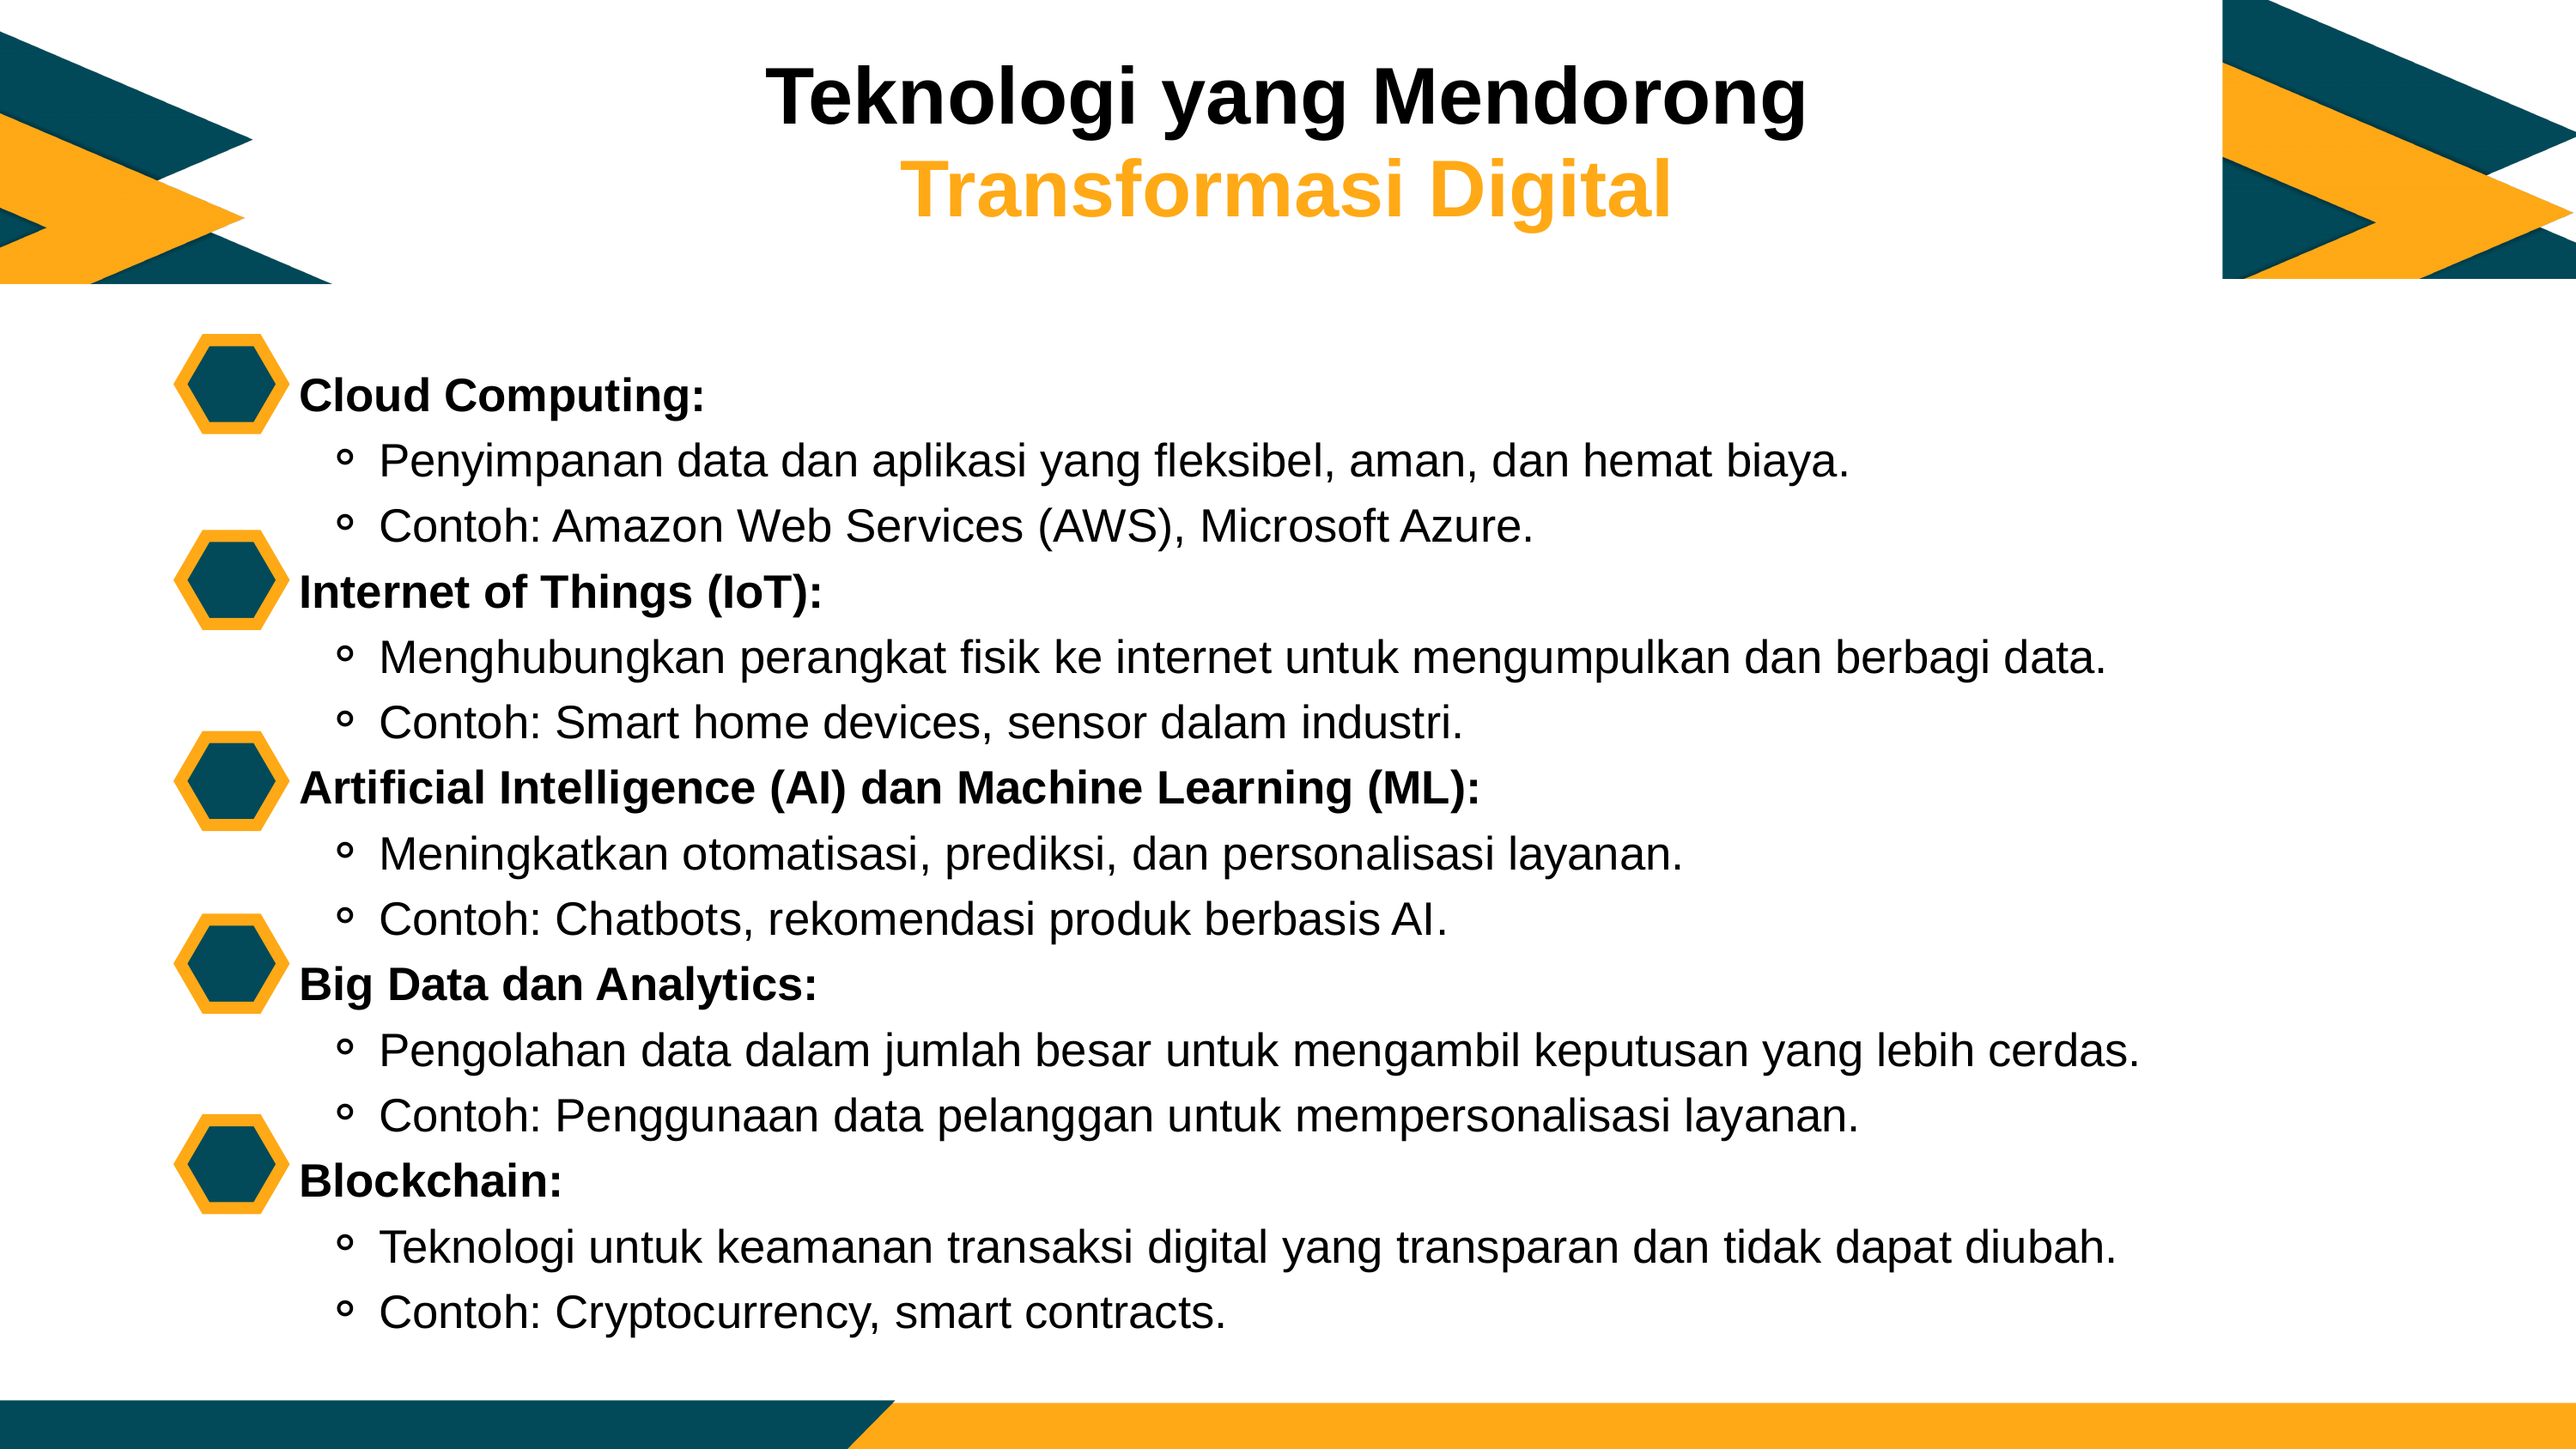

Teknologi yang Mendorong Transformasi Digital

Cloud Computing:
Penyimpanan data dan aplikasi yang fleksibel, aman, dan hemat biaya.
Contoh: Amazon Web Services (AWS), Microsoft Azure.
Internet of Things (IoT):
Menghubungkan perangkat fisik ke internet untuk mengumpulkan dan berbagi data.
Contoh: Smart home devices, sensor dalam industri.
Artificial Intelligence (AI) dan Machine Learning (ML):
Meningkatkan otomatisasi, prediksi, dan personalisasi layanan.
Contoh: Chatbots, rekomendasi produk berbasis AI.
Big Data dan Analytics:
Pengolahan data dalam jumlah besar untuk mengambil keputusan yang lebih cerdas.
Contoh: Penggunaan data pelanggan untuk mempersonalisasi layanan.
Blockchain:
Teknologi untuk keamanan transaksi digital yang transparan dan tidak dapat diubah.
Contoh: Cryptocurrency, smart contracts.